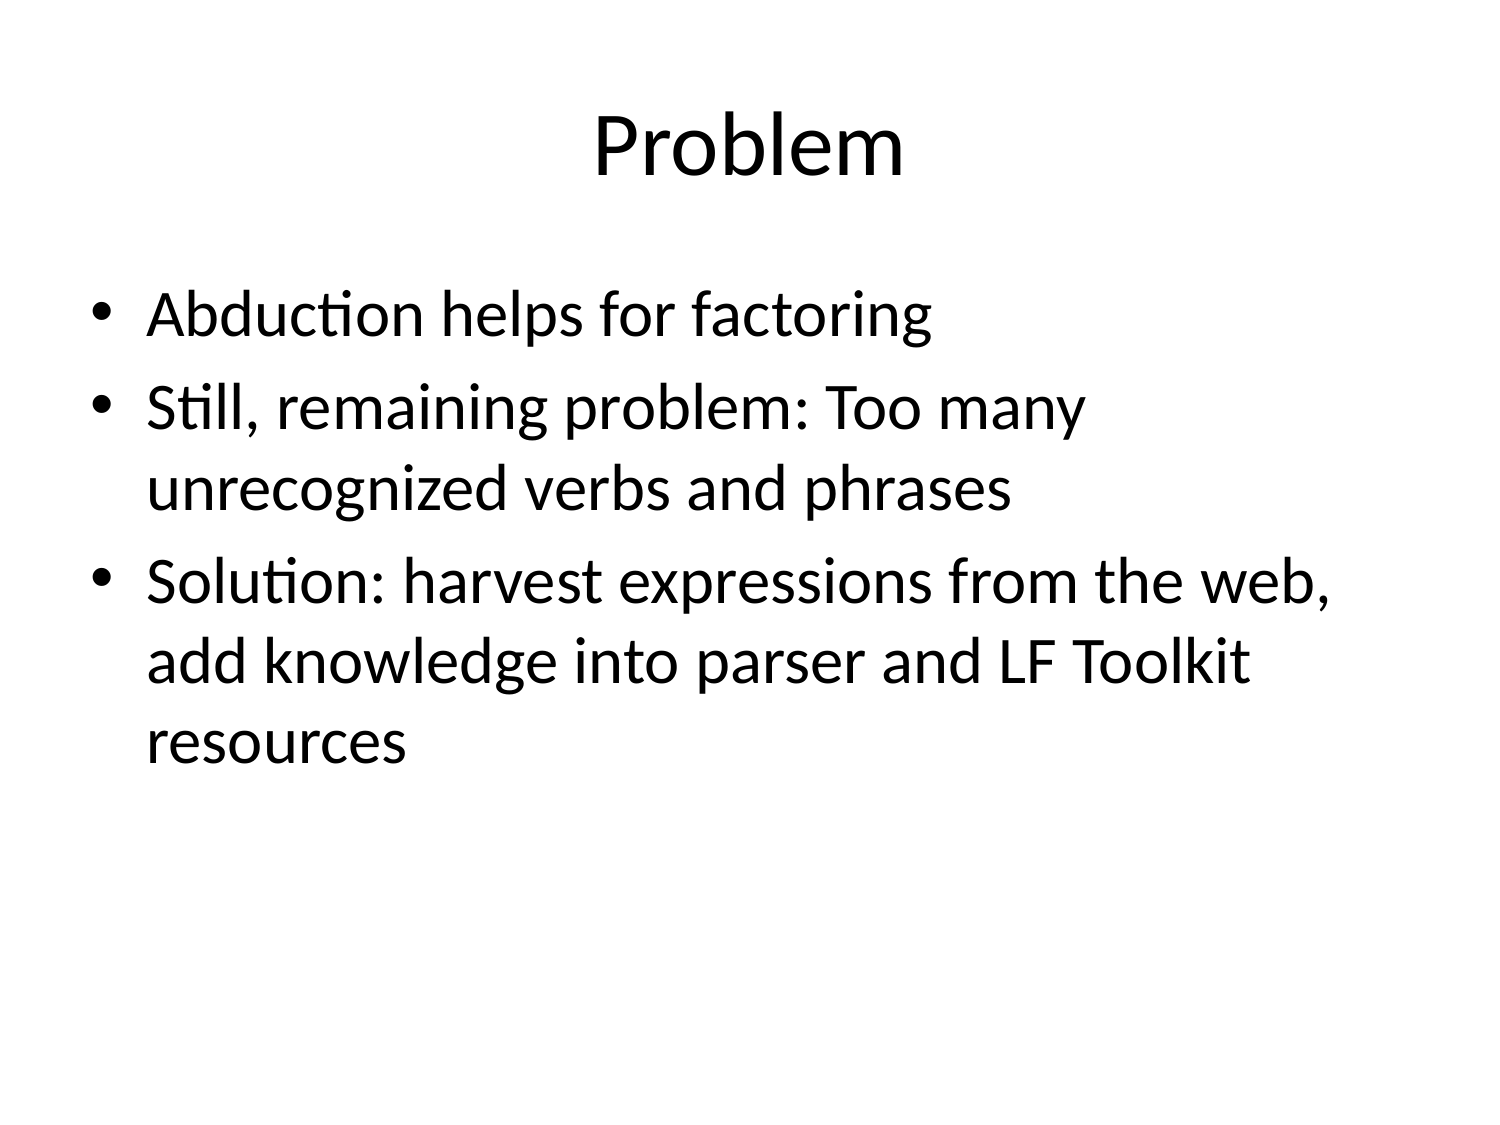

# Problem
Abduction helps for factoring
Still, remaining problem: Too many unrecognized verbs and phrases
Solution: harvest expressions from the web, add knowledge into parser and LF Toolkit resources